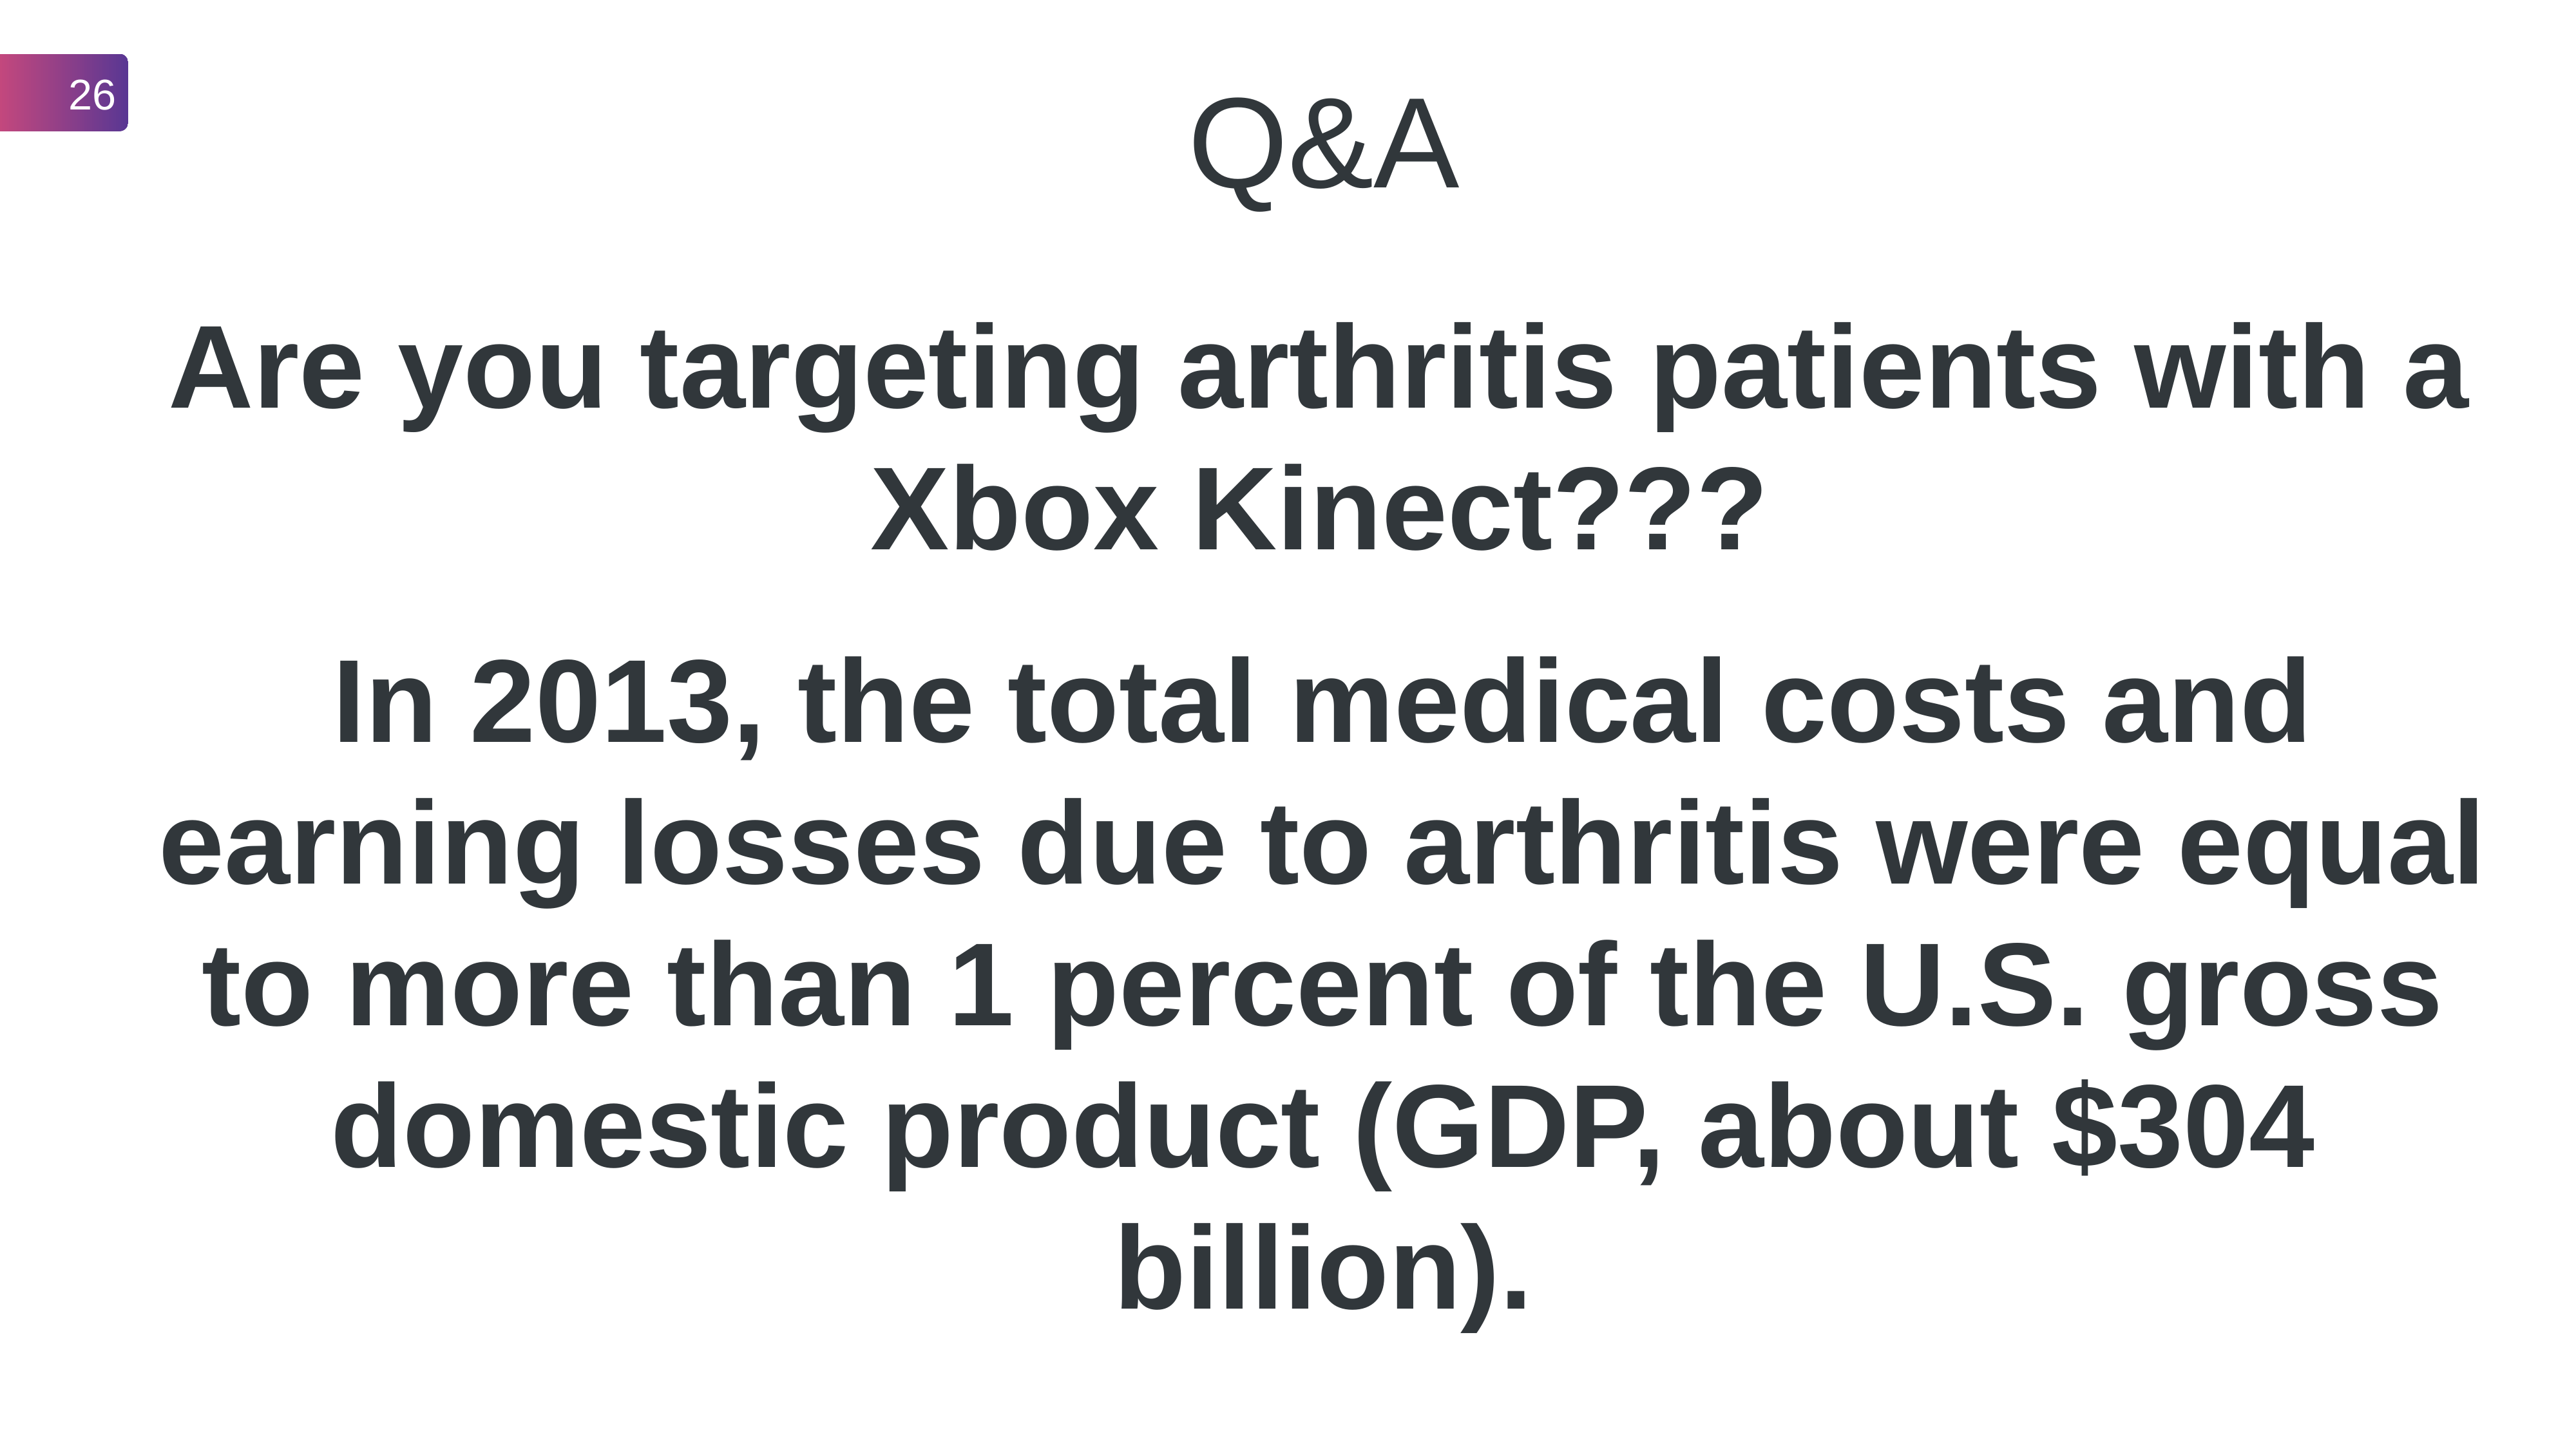

26
Q&A
Are you targeting arthritis patients with a Xbox Kinect???
In 2013, the total medical costs and earning losses due to arthritis were equal to more than 1 percent of the U.S. gross domestic product (GDP, about $304 billion).